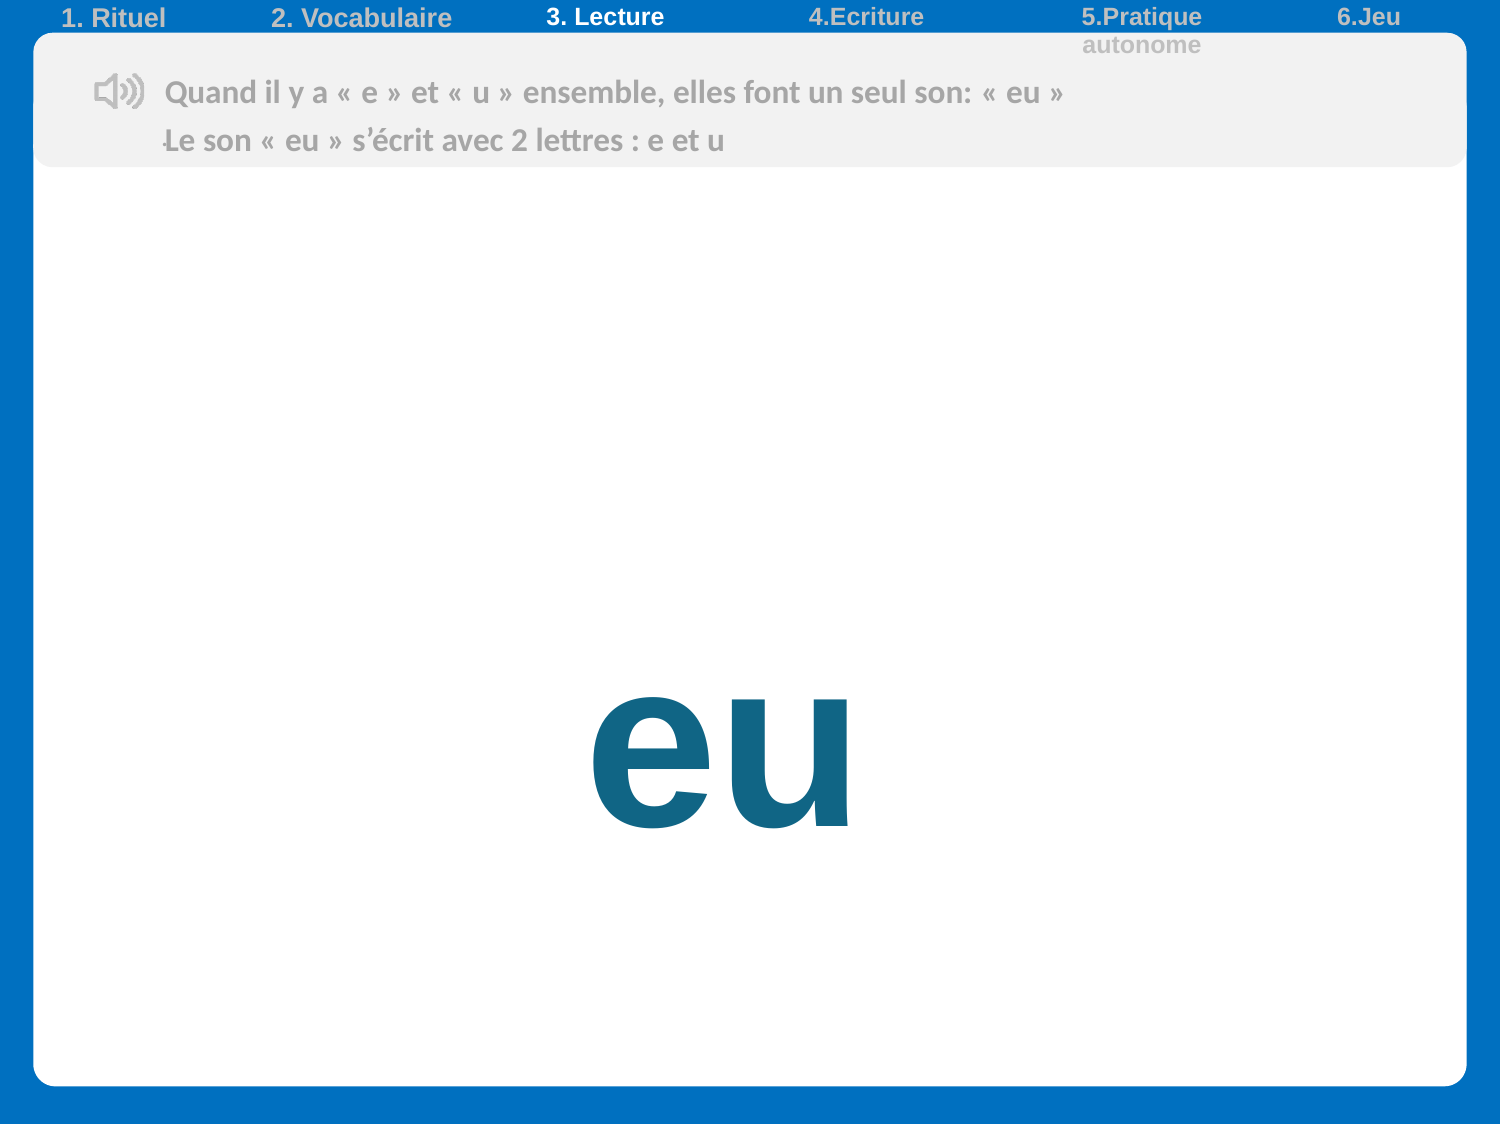

| 1. Rituel | 2. Vocabulaire | 3. Lecture | 4.Ecriture | 5.Pratique autonome | 6.Jeu |
| --- | --- | --- | --- | --- | --- |

Quand il y a « e » et « u » ensemble, elles font un seul son: « eu »
Le son « eu » s’écrit avec 2 lettres : e et u

.
  eu